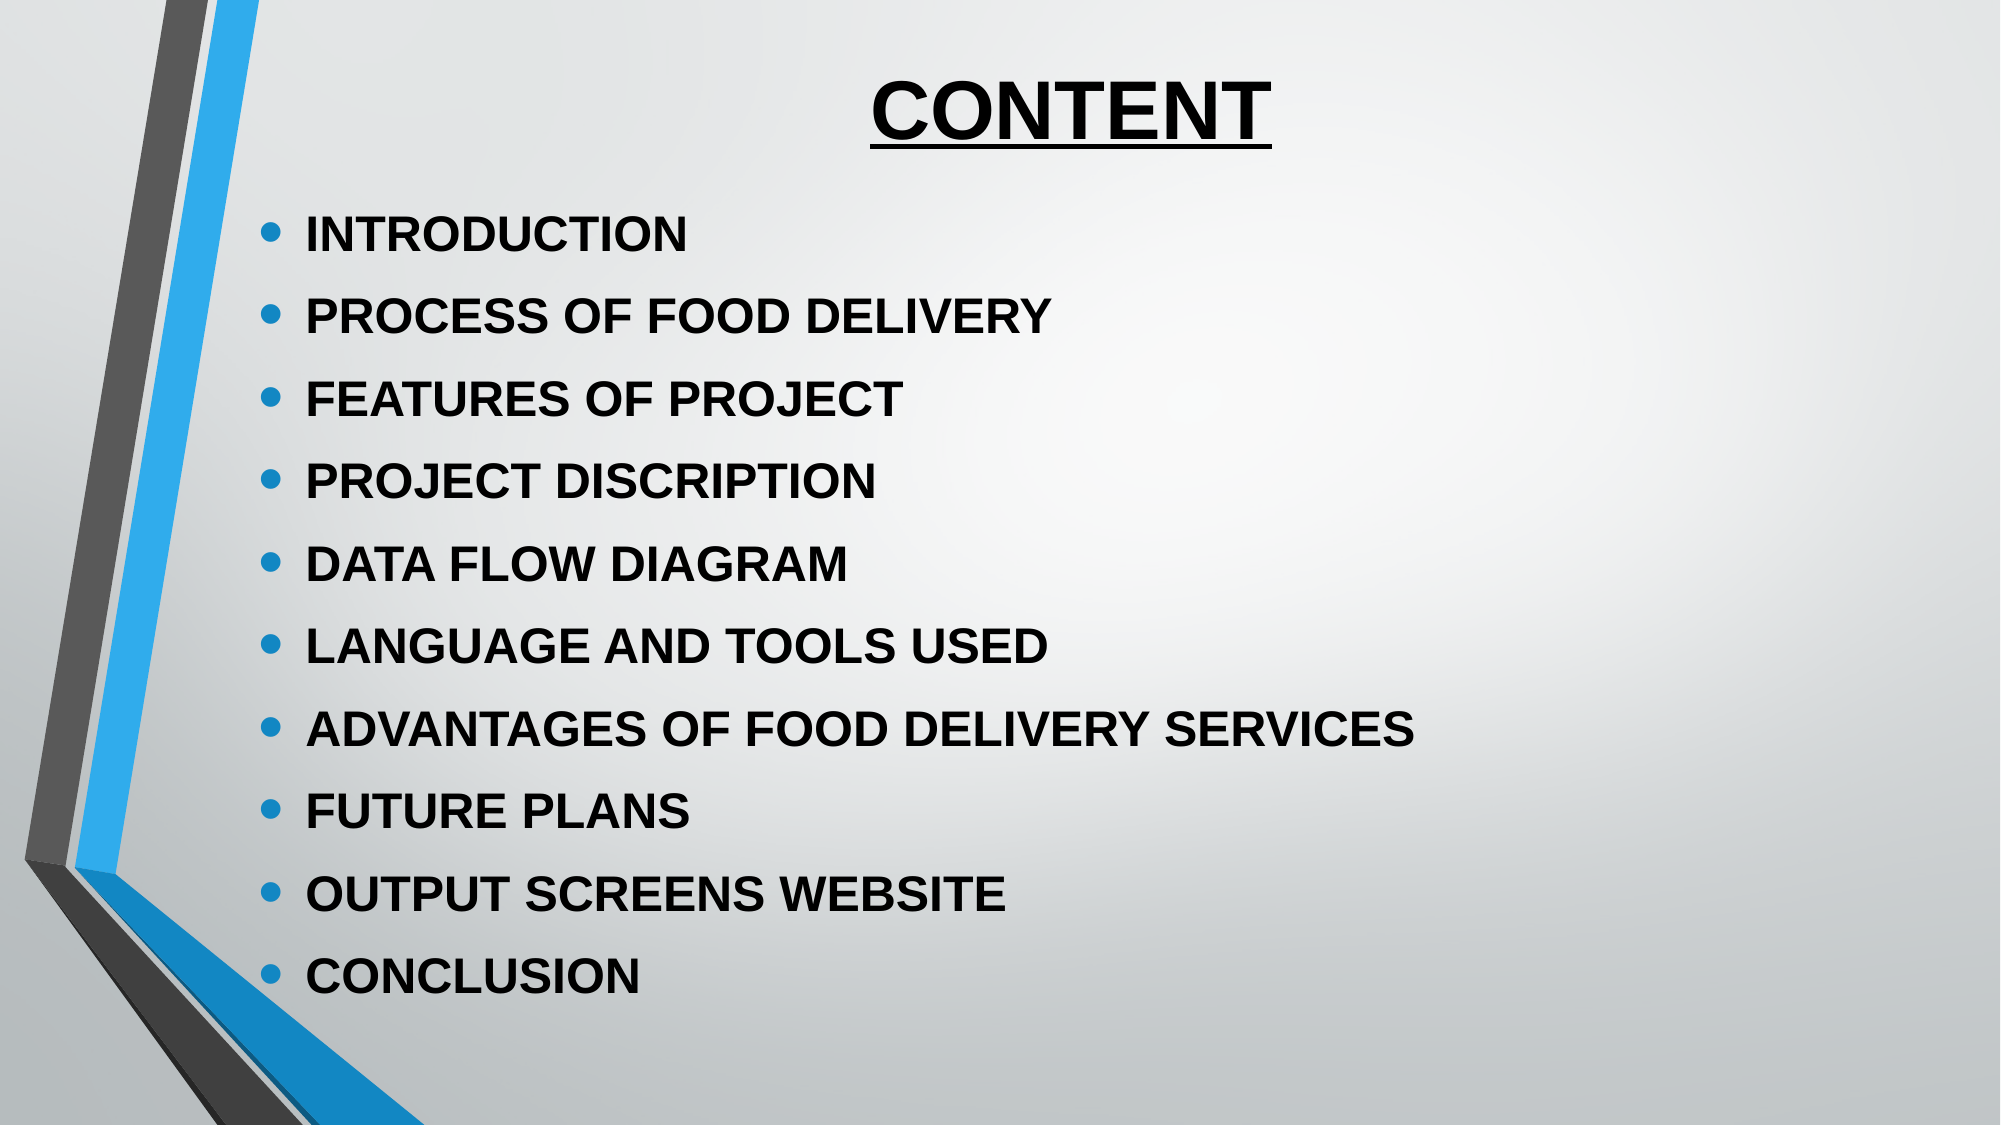

# CONTENT
INTRODUCTION
PROCESS OF FOOD DELIVERY
FEATURES OF PROJECT
PROJECT DISCRIPTION
DATA FLOW DIAGRAM
LANGUAGE AND TOOLS USED
ADVANTAGES OF FOOD DELIVERY SERVICES
FUTURE PLANS
OUTPUT SCREENS WEBSITE
CONCLUSION